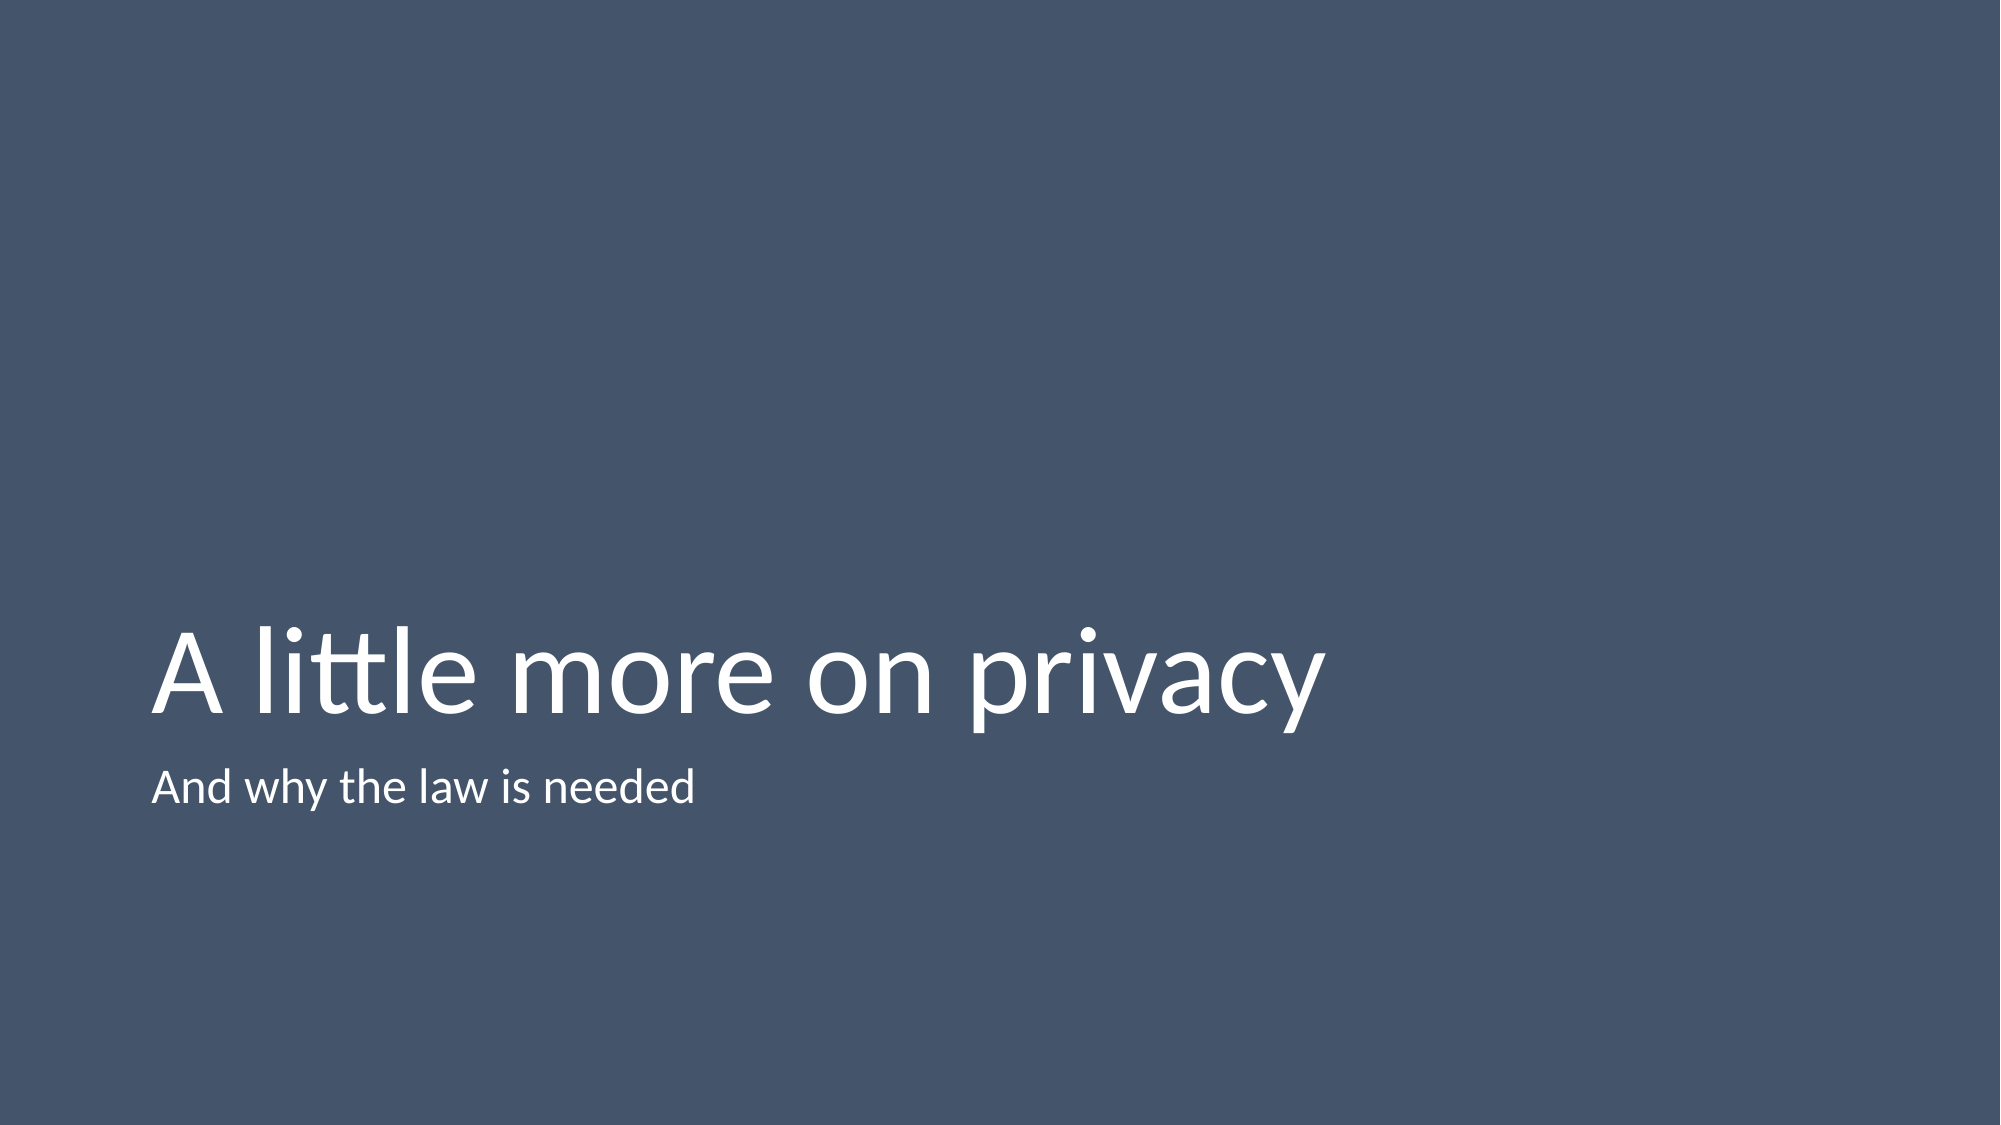

# A little more on privacy
And why the law is needed